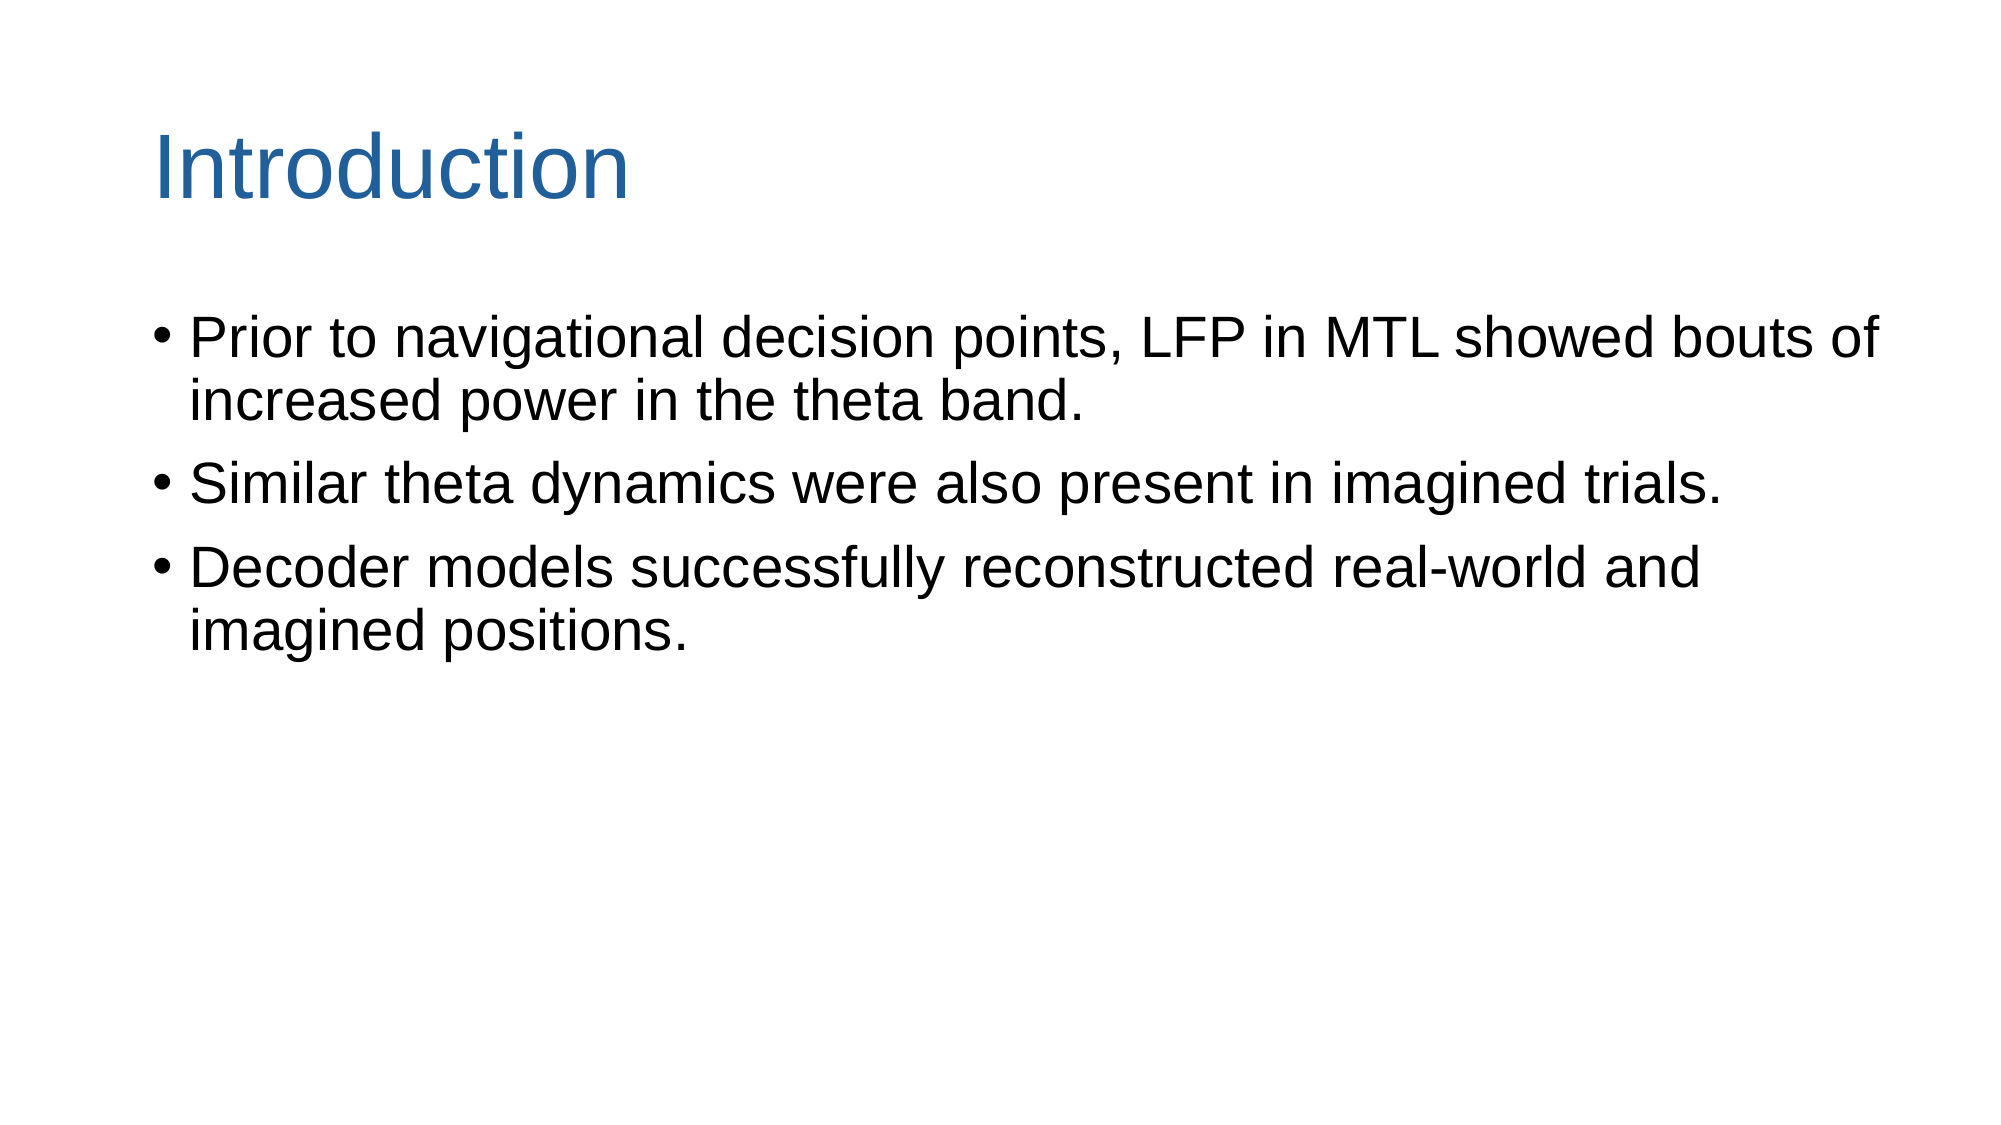

# Introduction
Prior to navigational decision points, LFP in MTL showed bouts of increased power in the theta band.
Similar theta dynamics were also present in imagined trials.
Decoder models successfully reconstructed real-world and imagined positions.